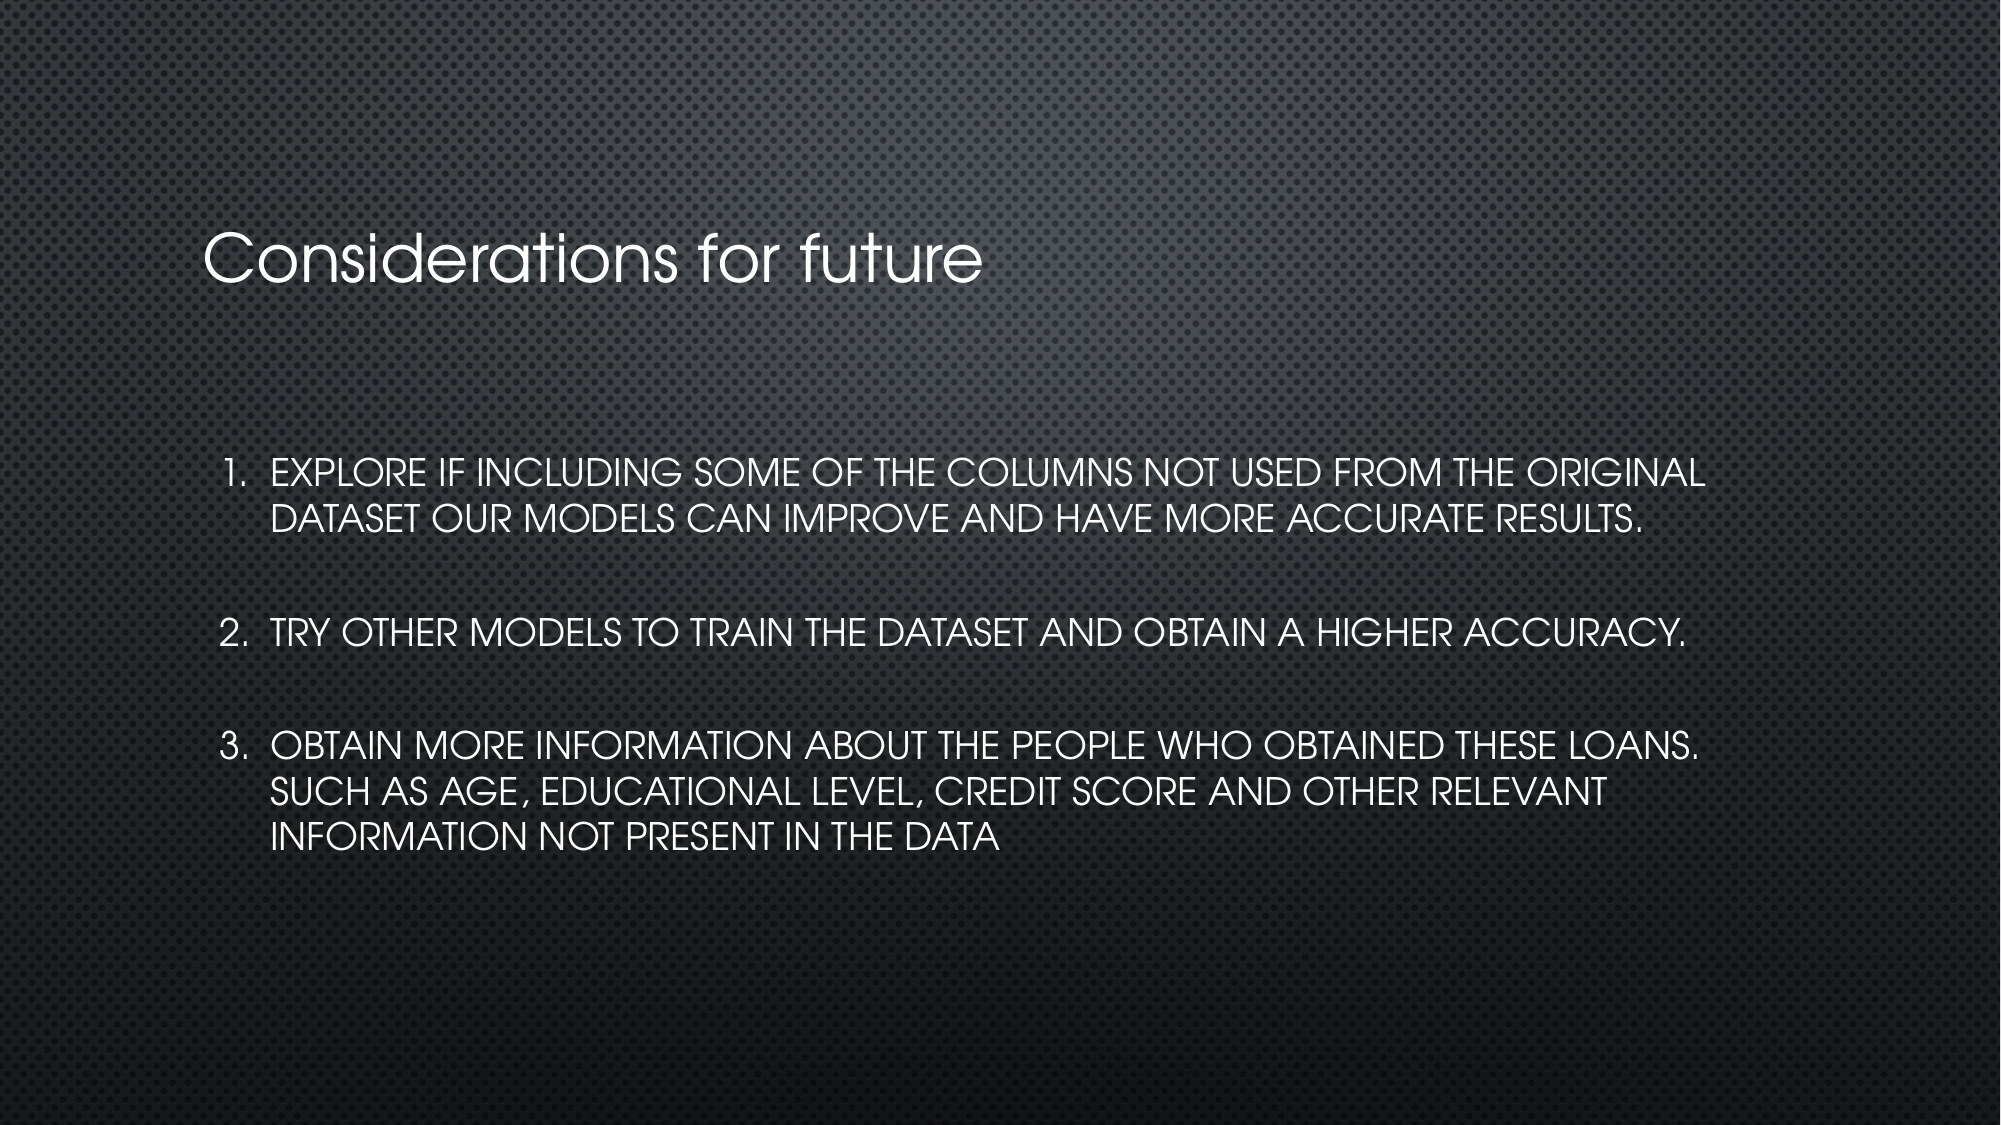

# Considerations for future

Explore if including some of the columns not used from the original dataset our models can improve and have more accurate results.

Try other models to train the dataset and obtain a higher accuracy.

Obtain more information about the people who obtained these loans. Such as age, educational level, credit score and other relevant information not present in the data